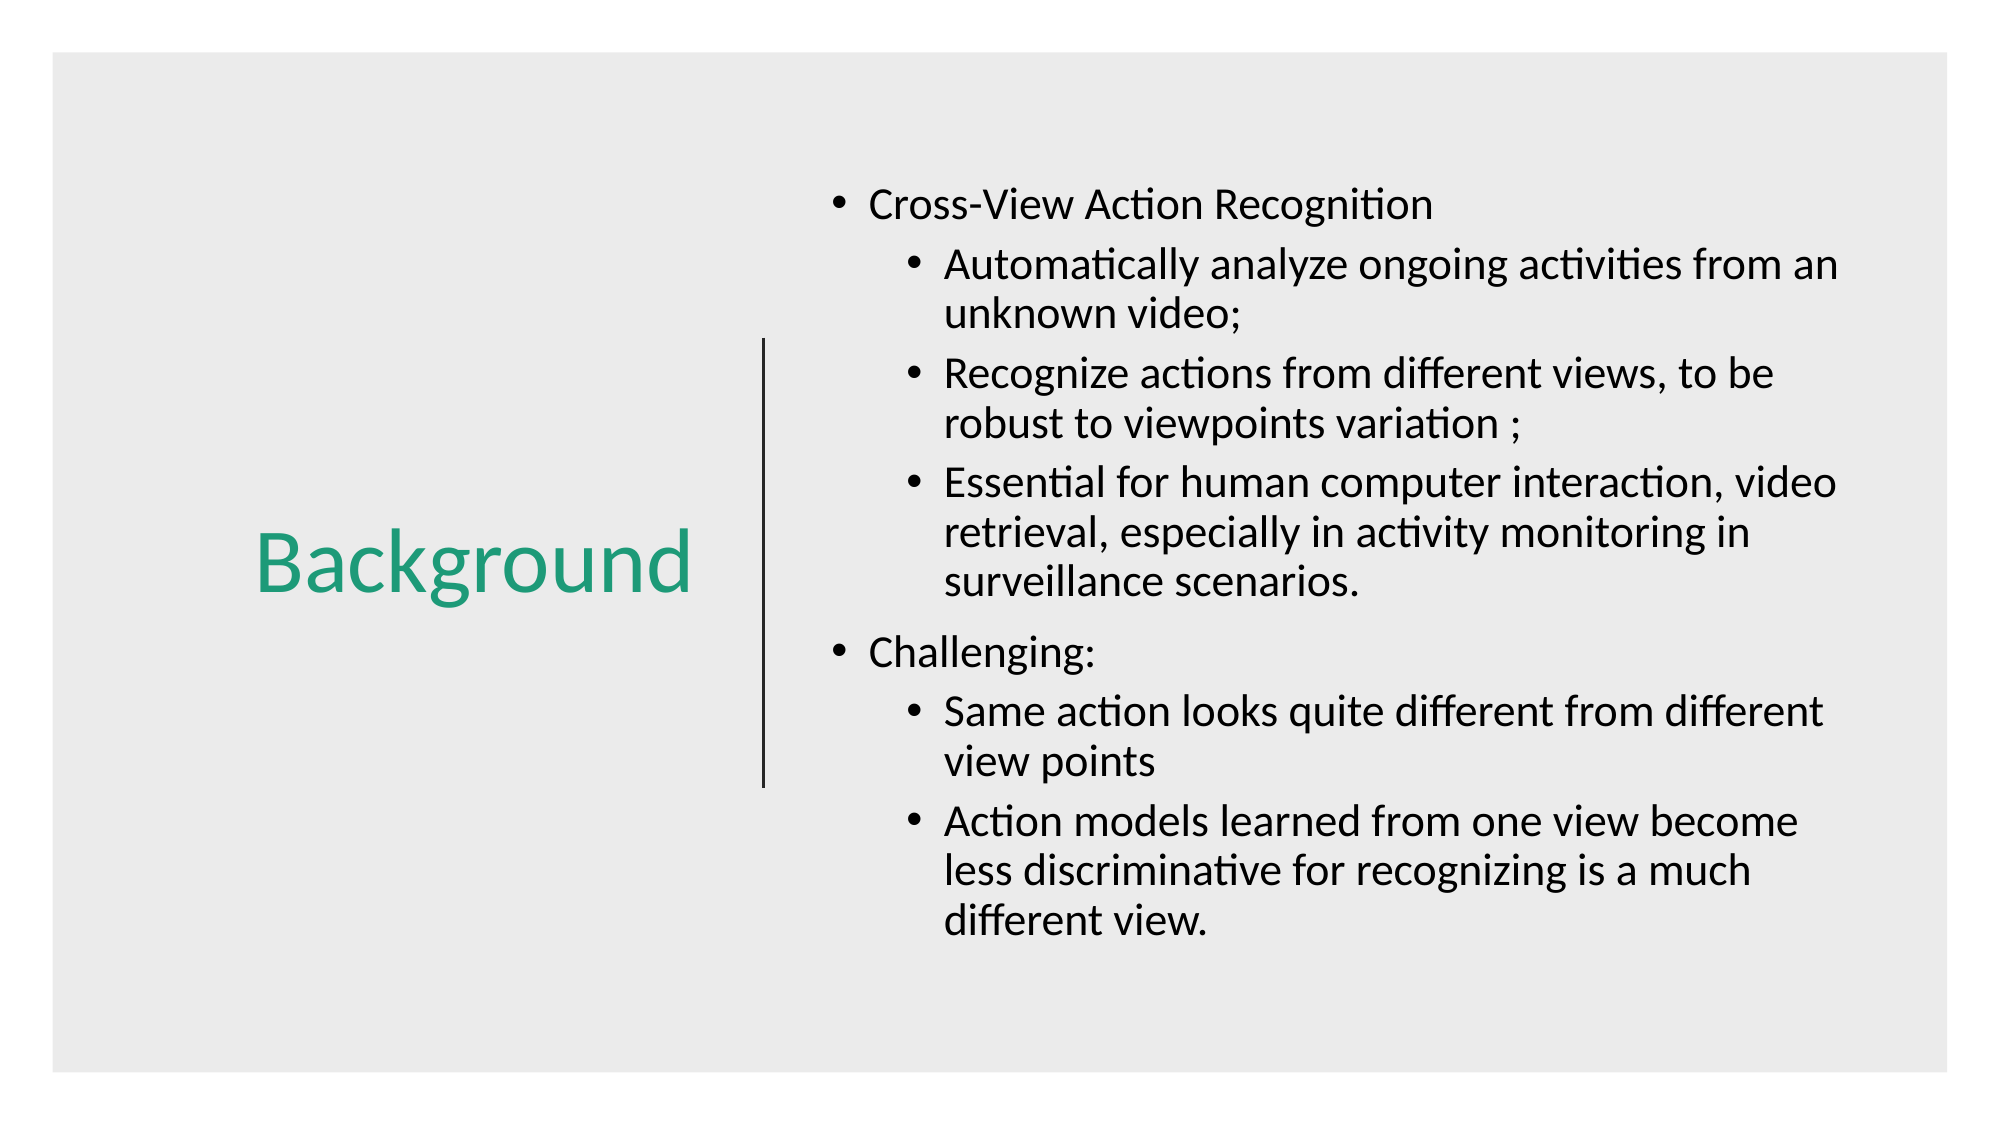

# Background
Cross-View Action Recognition
Automatically analyze ongoing activities from an unknown video;
Recognize actions from different views, to be robust to viewpoints variation ;
Essential for human computer interaction, video retrieval, especially in activity monitoring in surveillance scenarios.
Challenging:
Same action looks quite different from different view points
Action models learned from one view become less discriminative for recognizing is a much different view.